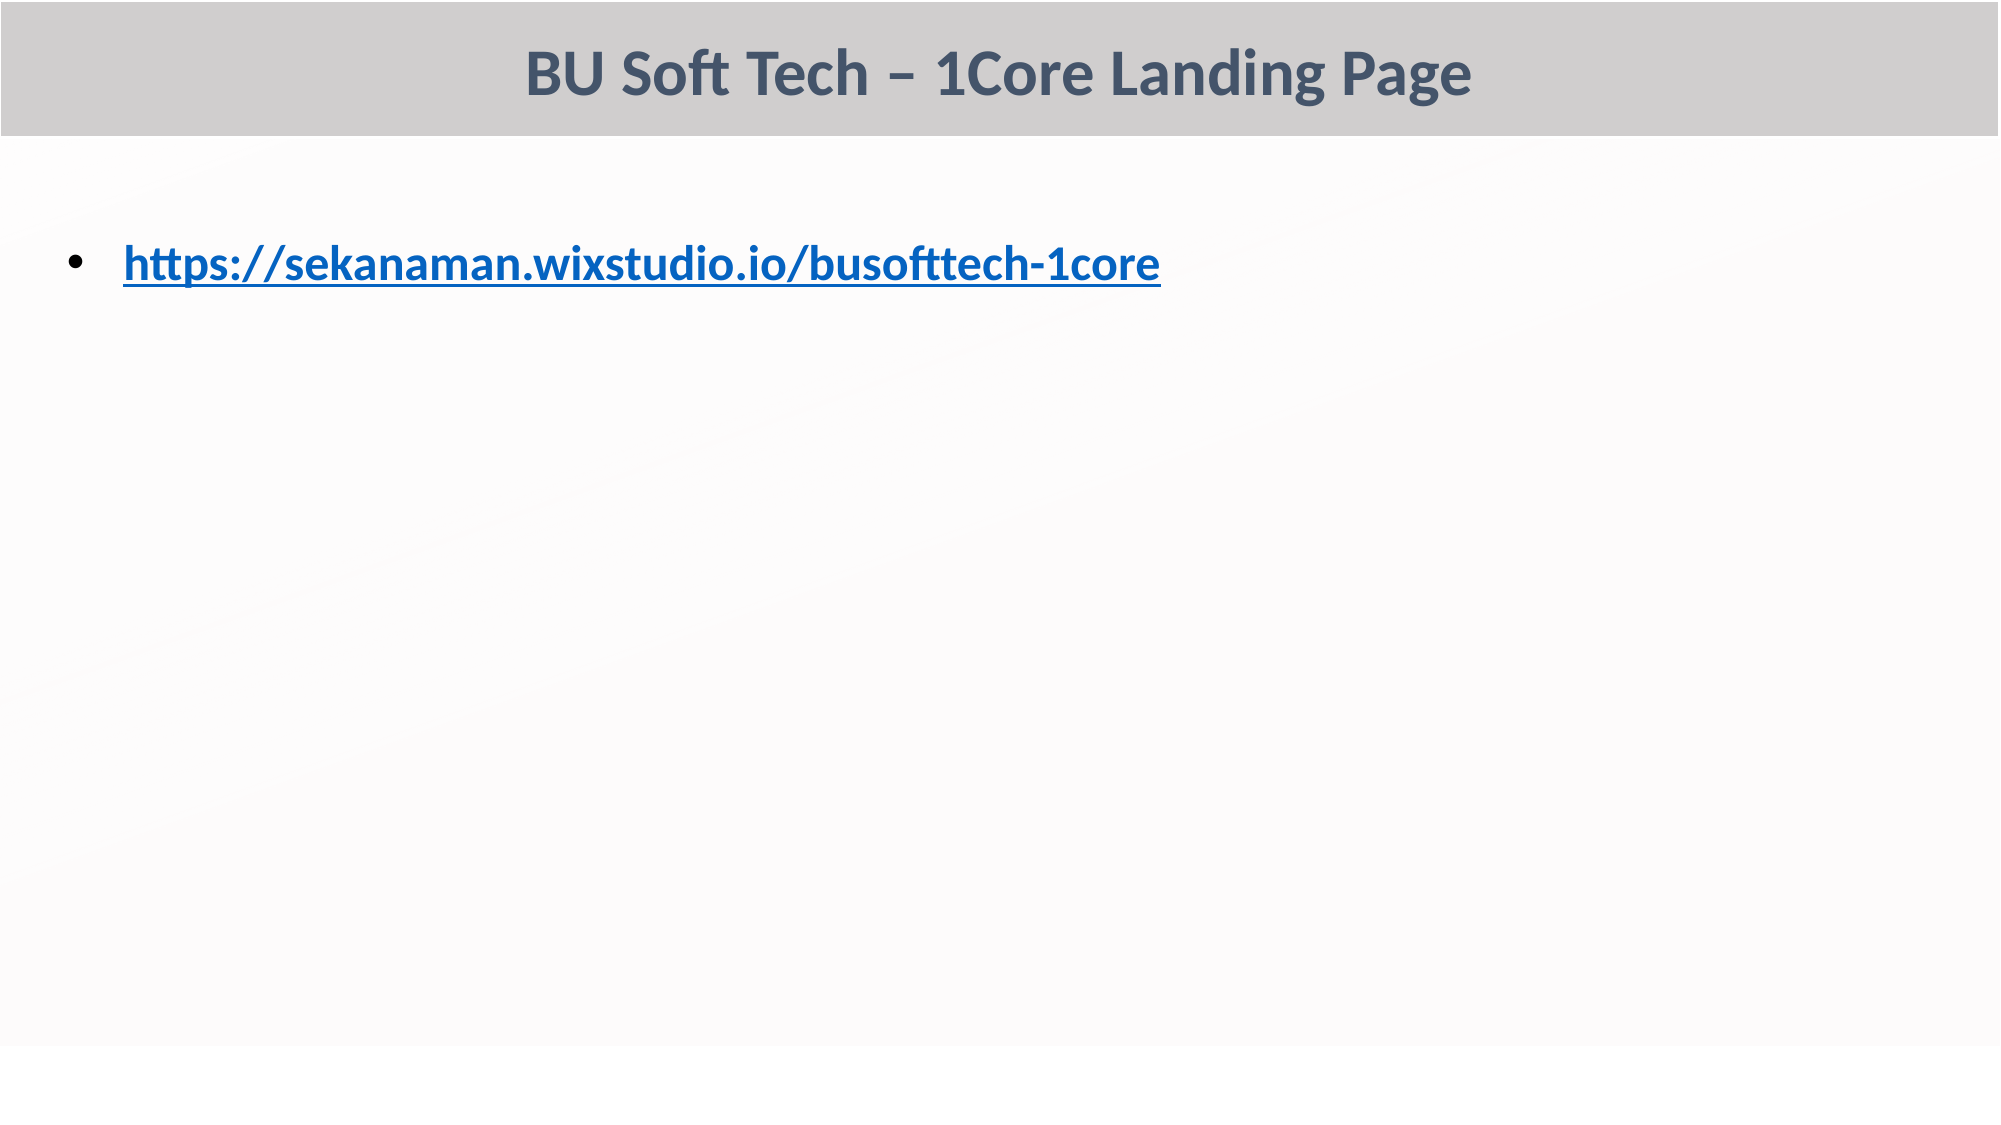

BU Soft Tech – 1Core Landing Page

https://sekanaman.wixstudio.io/busofttech-1core